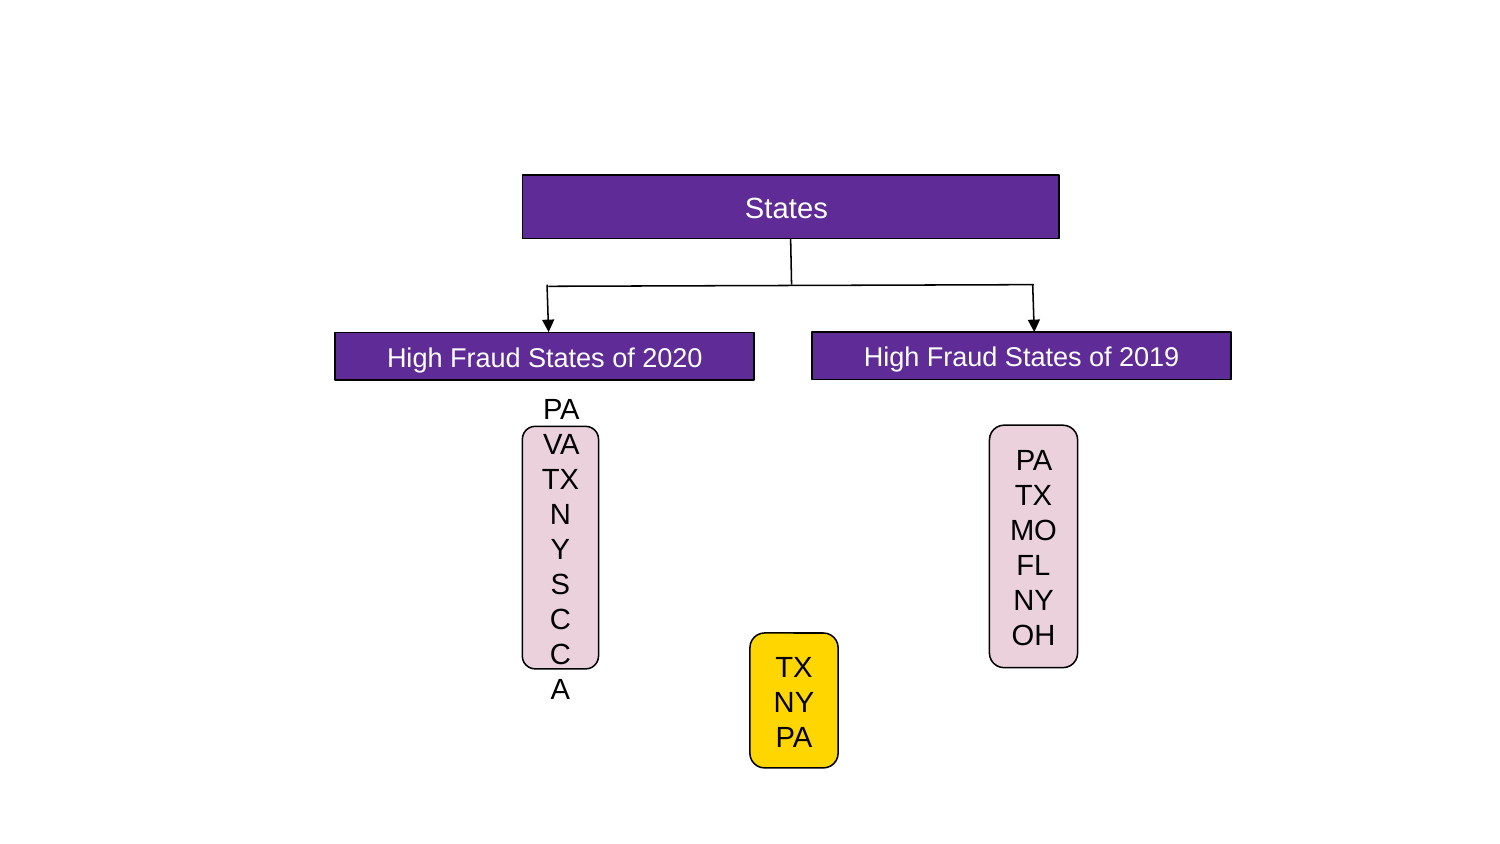

States
High Fraud States of 2019
PA TX
MOFL
NY
OH
High Fraud States of 2020
PAVATXNYSCCA
TX
NY
PA